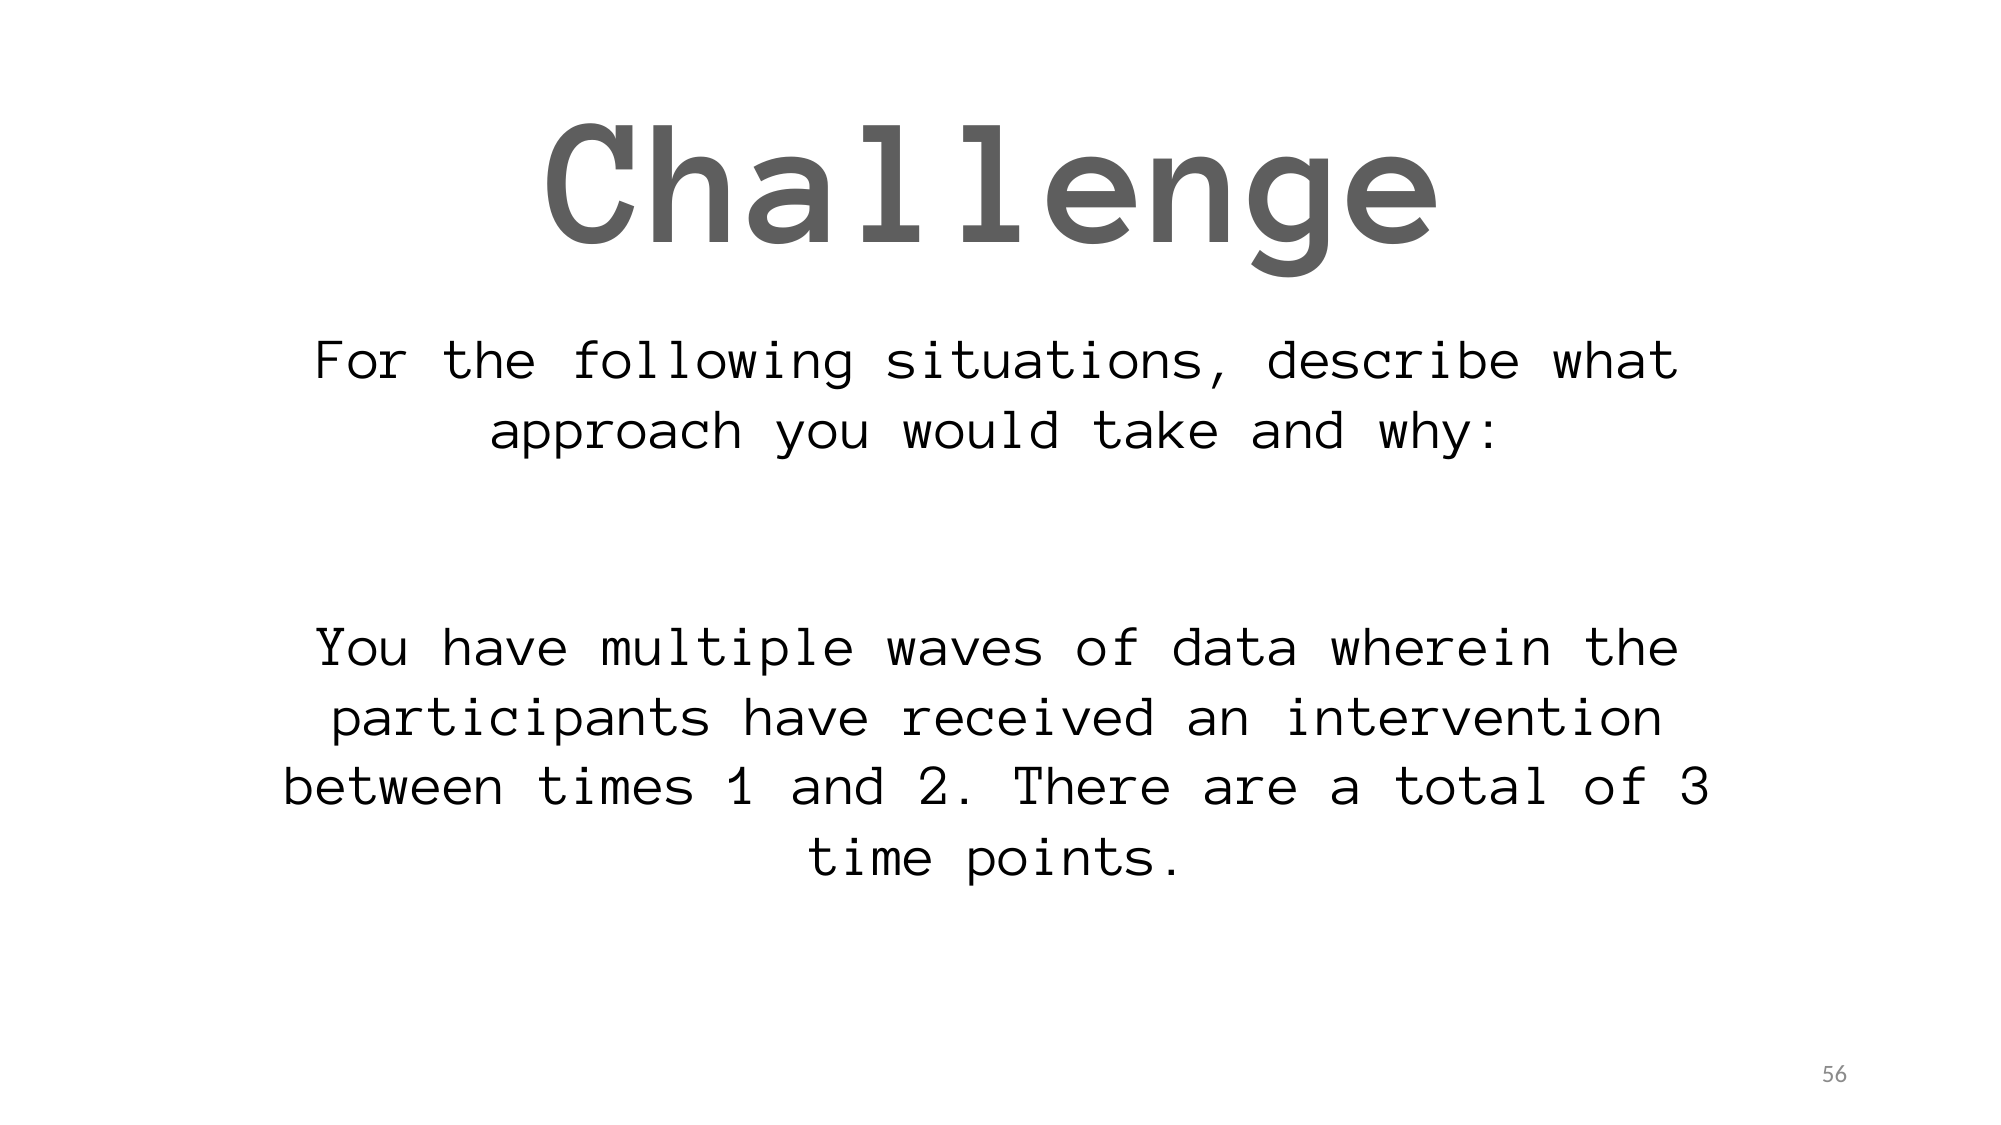

# Challenge
For the following situations, describe what approach you would take and why:
You have multiple waves of data wherein the participants have received an intervention between times 1 and 2. There are a total of 3 time points.
56